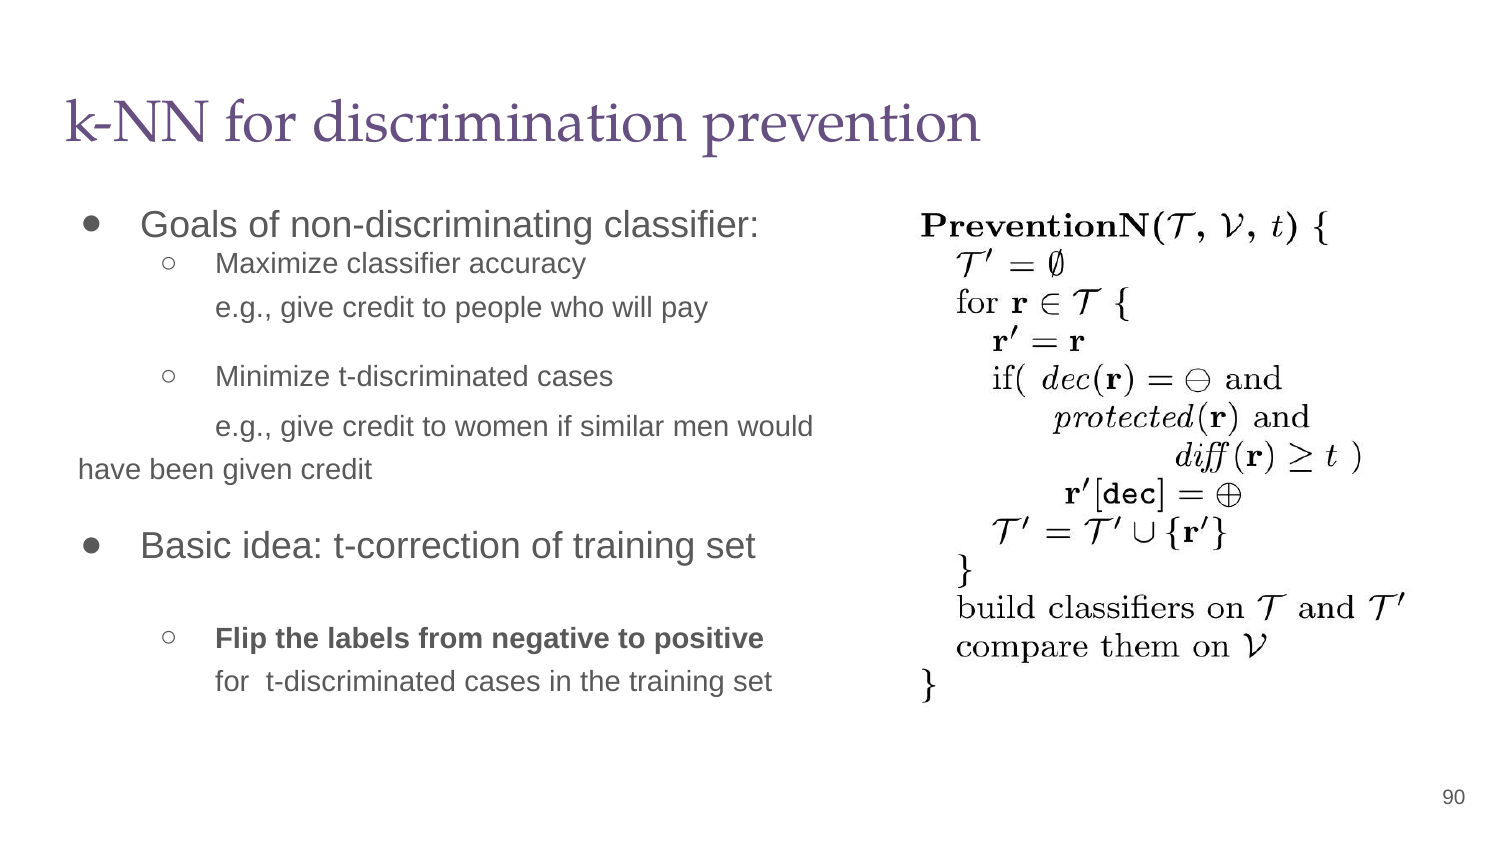

# k-NN for discrimination prevention
Goals of non-discriminating classifier:
Maximize classifier accuracy
e.g., give credit to people who will pay

Minimize t-discriminated cases
e.g., give credit to women if similar men would  have been given credit

Basic idea: t-correction of training set

Flip the labels from negative to positive for  t-discriminated cases in the training set

90